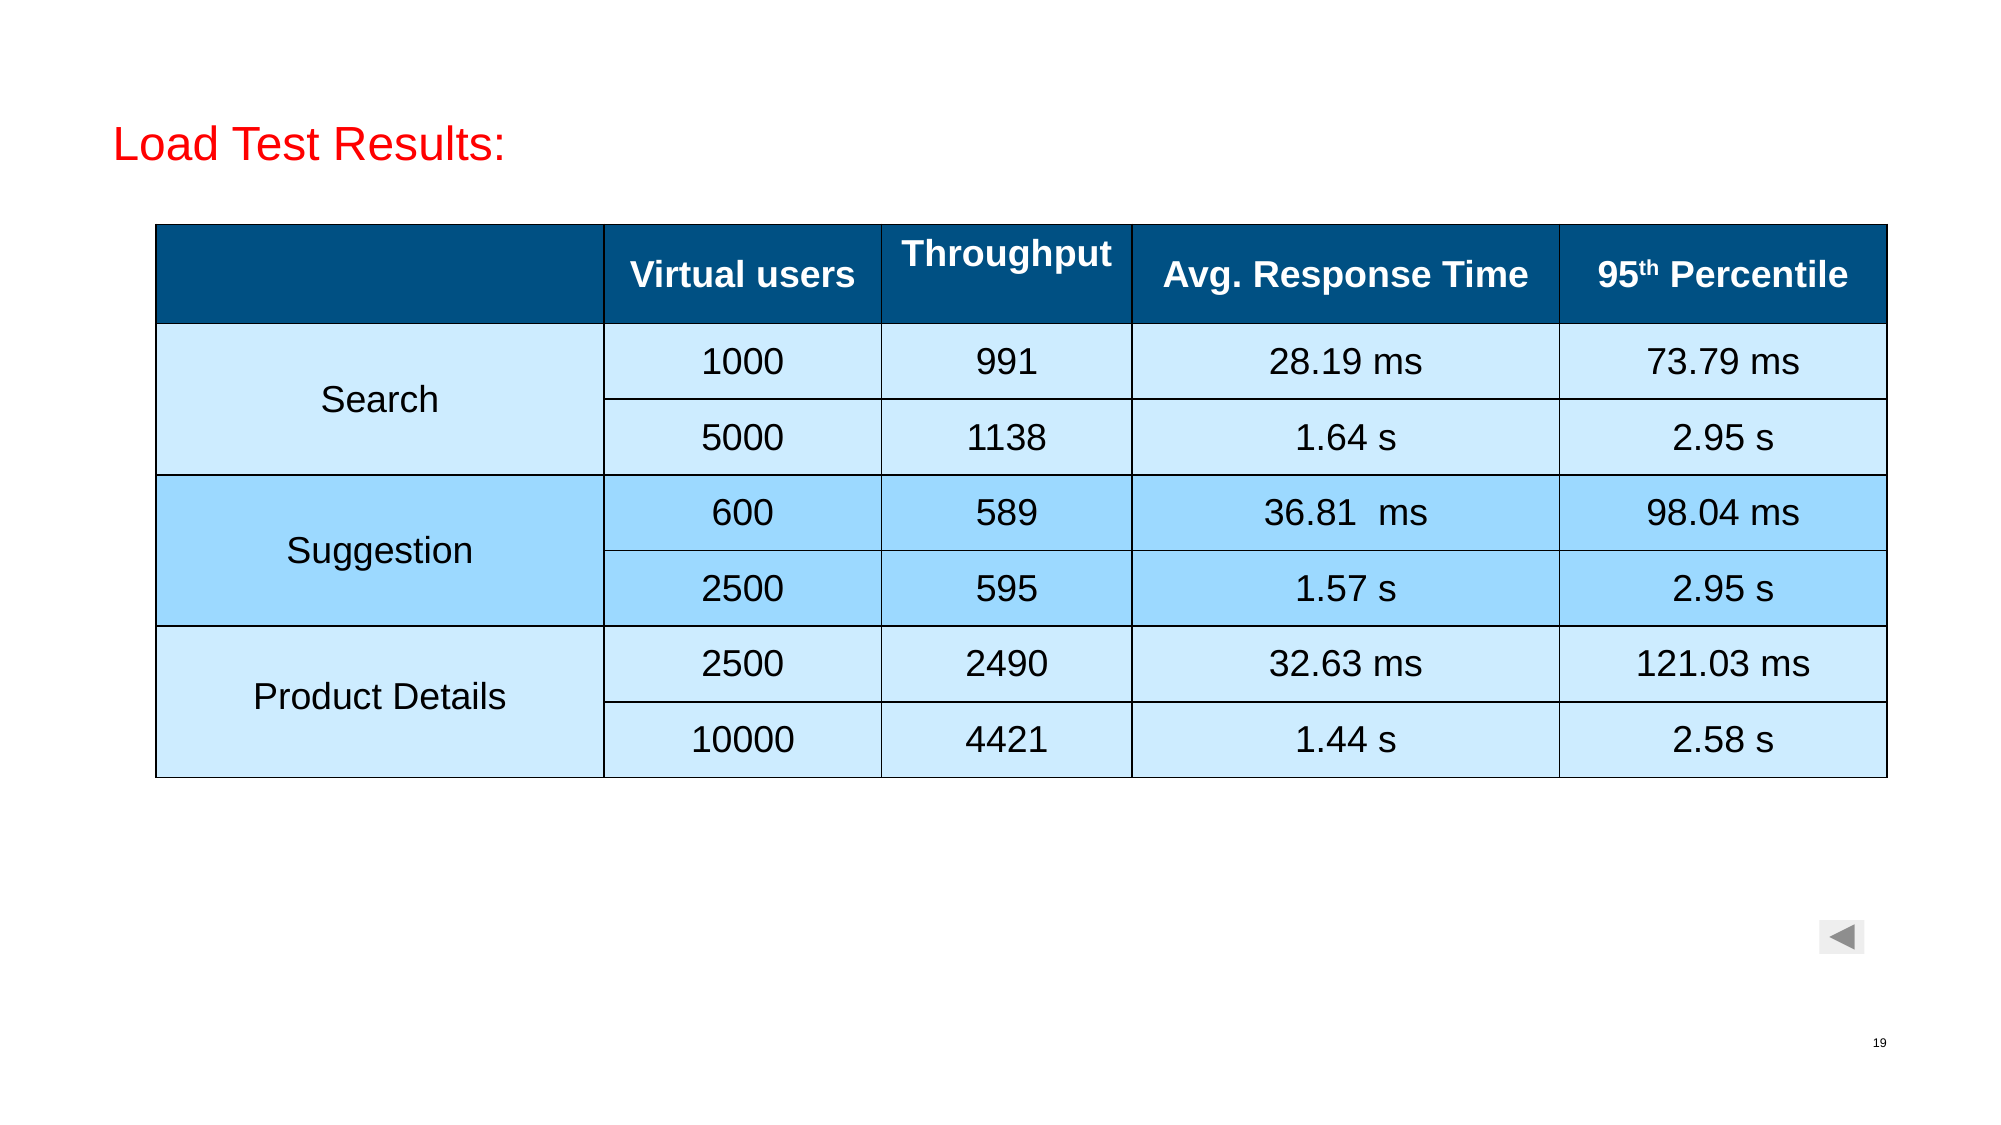

# Load Test Results:
|  | Virtual users | Throughput | Avg. Response Time | 95th Percentile |
| --- | --- | --- | --- | --- |
| Search | 1000 | 991 | 28.19 ms | 73.79 ms |
|  | 5000 | 1138 | 1.64 s | 2.95 s |
| Suggestion | 600 | 589 | 36.81  ms | 98.04 ms |
|  | 2500 | 595 | 1.57 s | 2.95 s |
| Product Details | 2500 | 2490 | 32.63 ms | 121.03 ms |
|  | 10000 | 4421 | 1.44 s | 2.58 s |

19